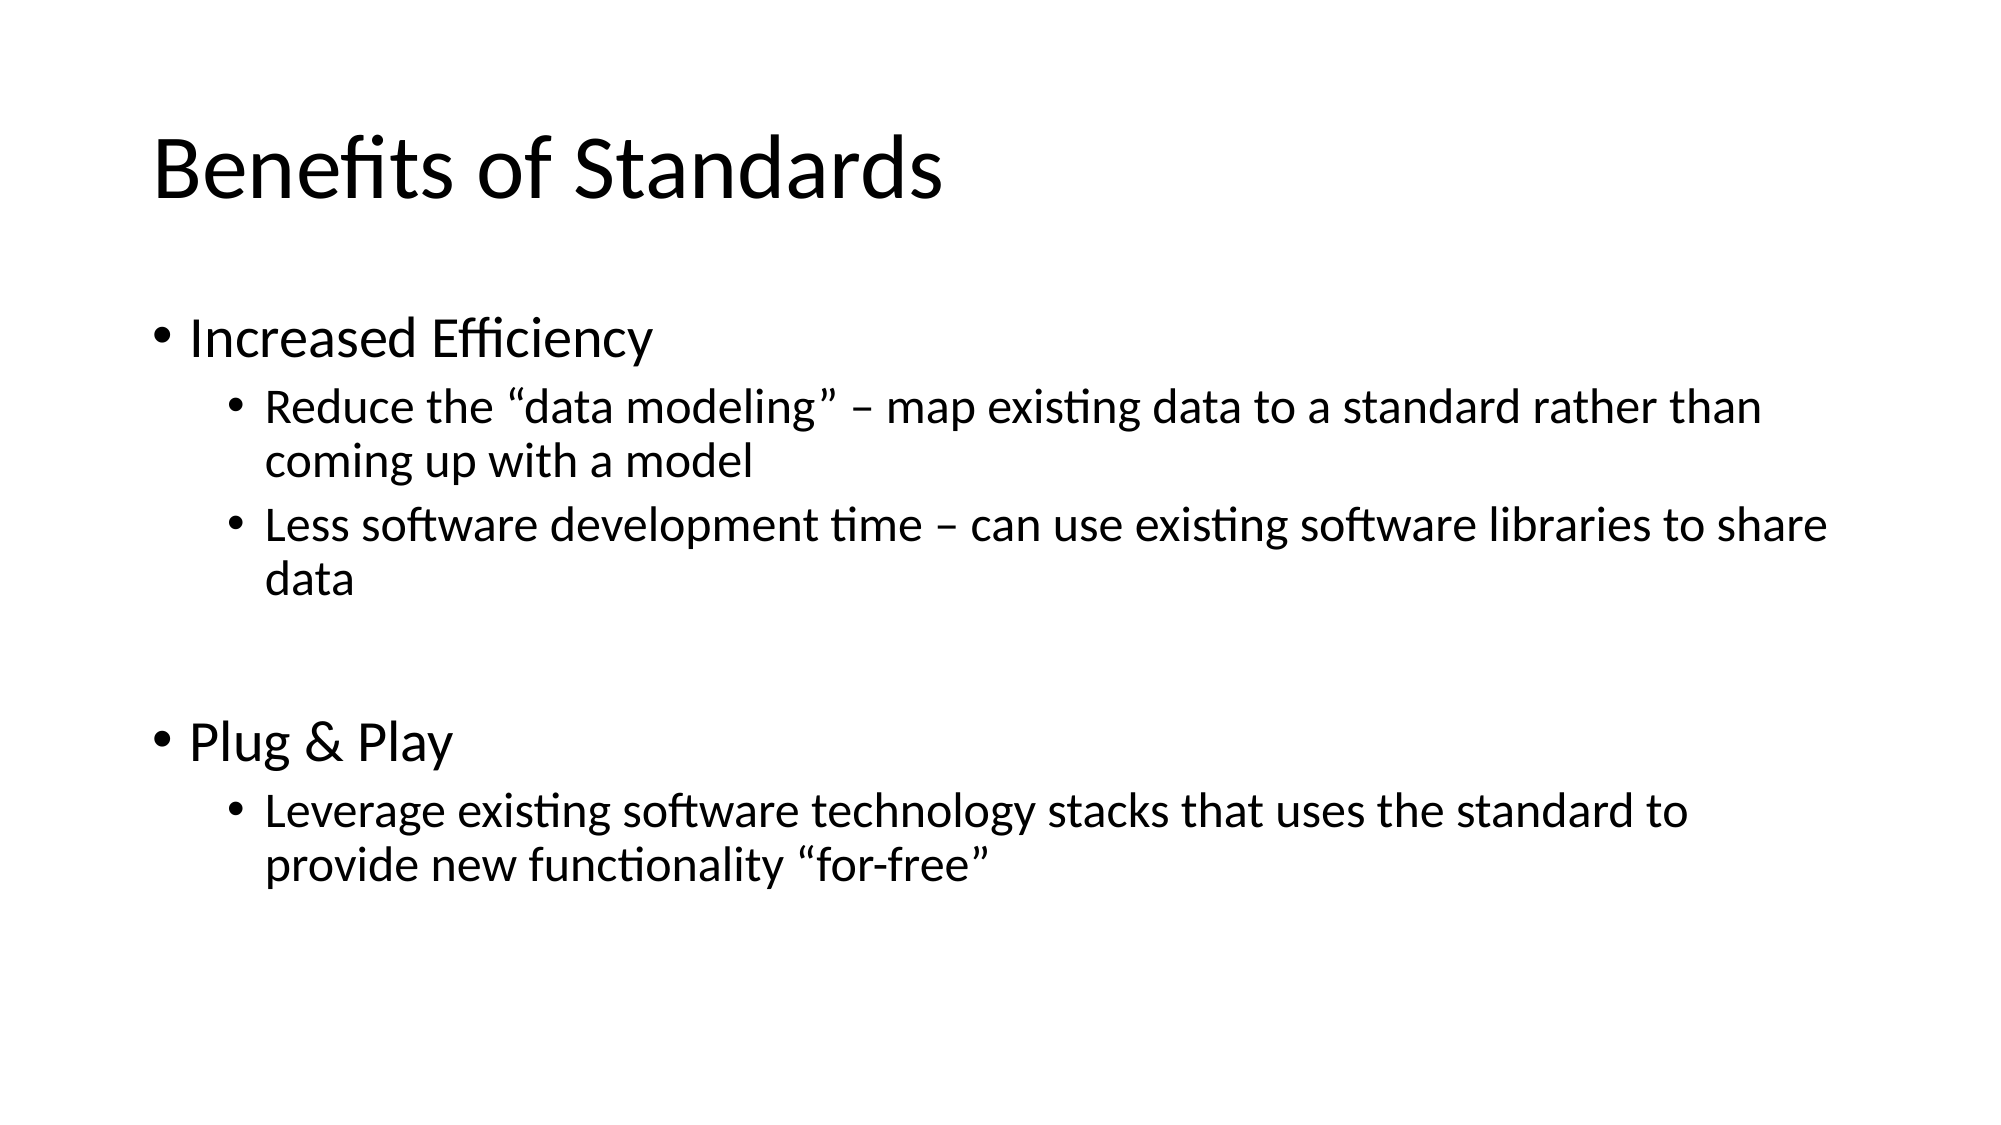

# Benefits of Standards
Increased Efficiency
Reduce the “data modeling” – map existing data to a standard rather than coming up with a model
Less software development time – can use existing software libraries to share data

Plug & Play
Leverage existing software technology stacks that uses the standard to provide new functionality “for-free”